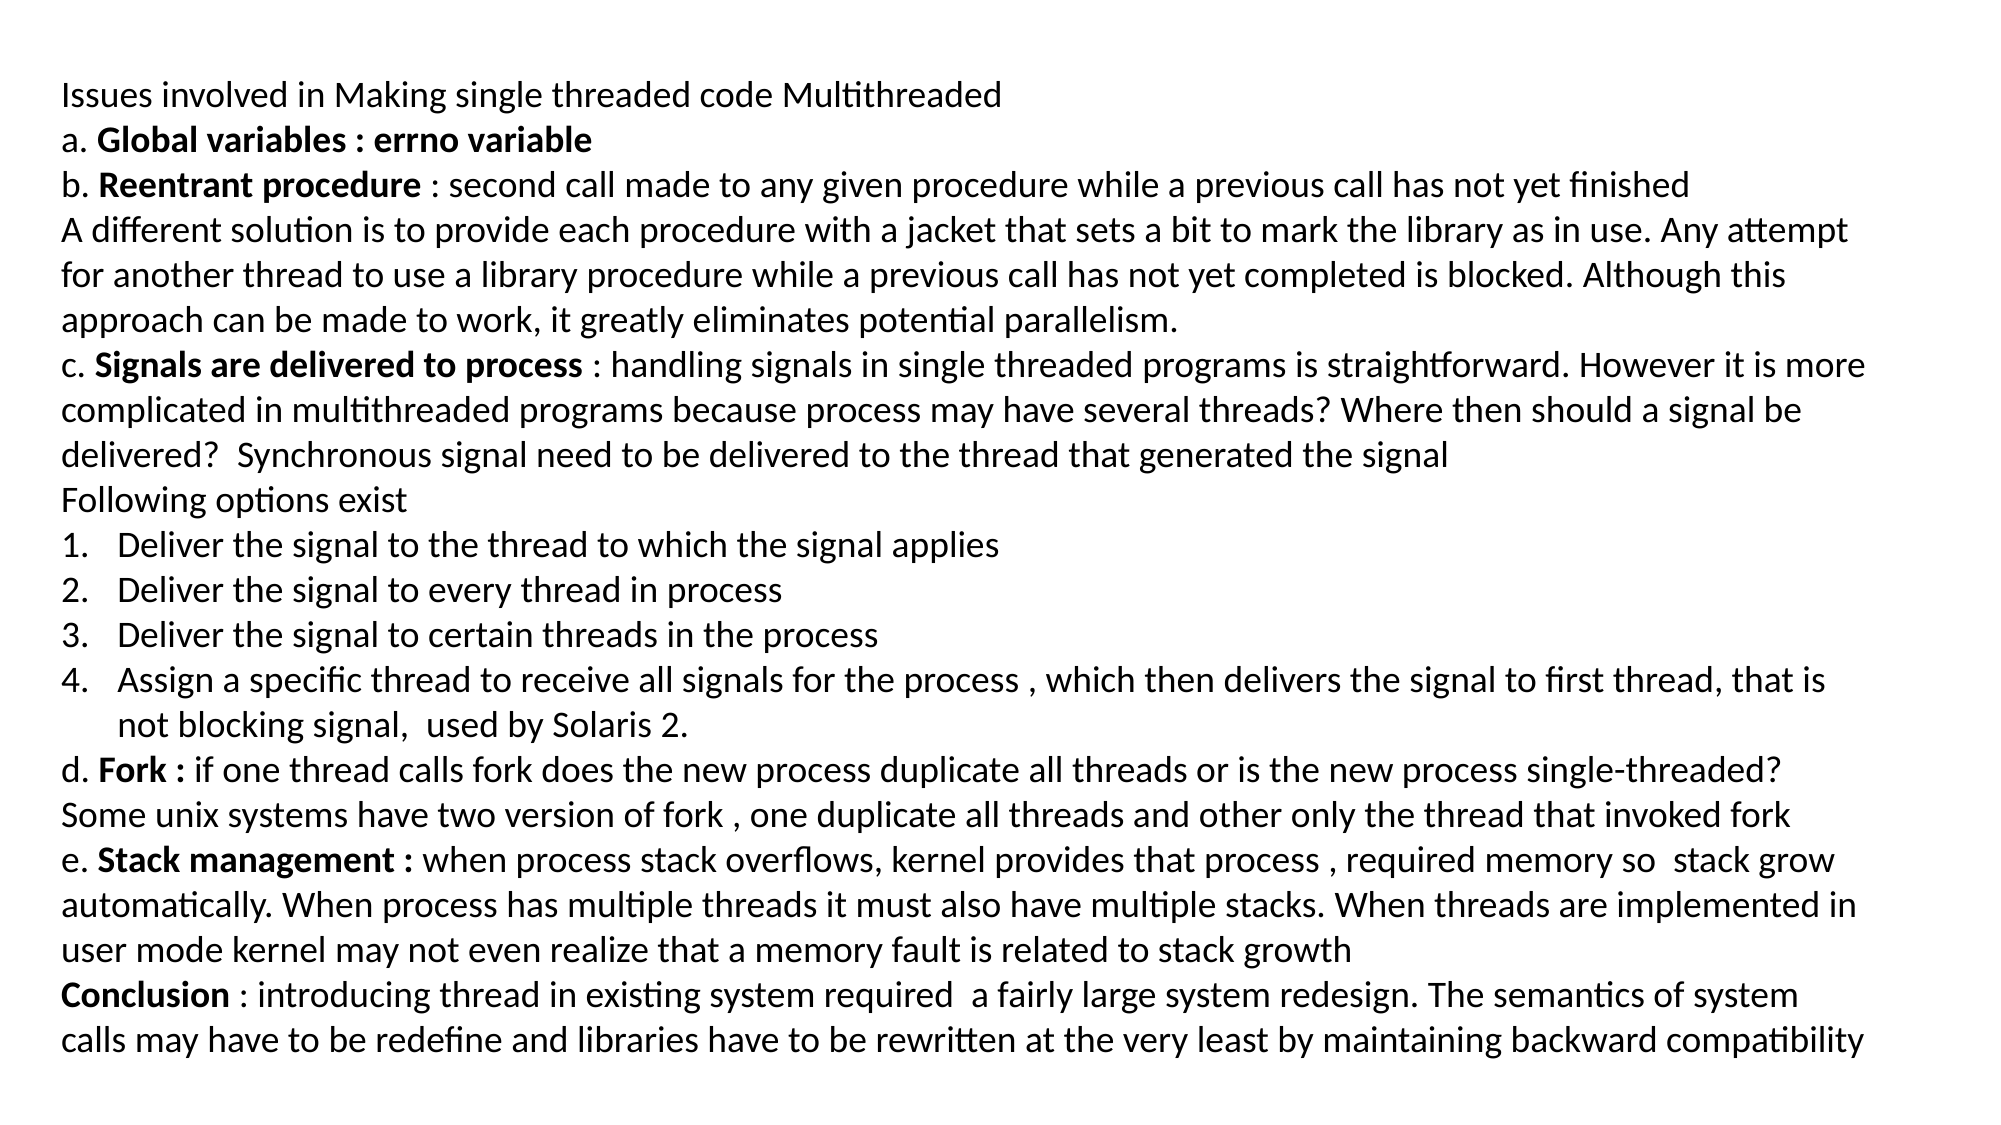

Issues involved in Making single threaded code Multithreaded
a. Global variables : errno variable
b. Reentrant procedure : second call made to any given procedure while a previous call has not yet finished
A different solution is to provide each procedure with a jacket that sets a bit to mark the library as in use. Any attempt for another thread to use a library procedure while a previous call has not yet completed is blocked. Although this approach can be made to work, it greatly eliminates potential parallelism.
c. Signals are delivered to process : handling signals in single threaded programs is straightforward. However it is more complicated in multithreaded programs because process may have several threads? Where then should a signal be delivered?  Synchronous signal need to be delivered to the thread that generated the signal
Following options exist
Deliver the signal to the thread to which the signal applies
Deliver the signal to every thread in process
Deliver the signal to certain threads in the process
Assign a specific thread to receive all signals for the process , which then delivers the signal to first thread, that is not blocking signal,  used by Solaris 2.
d. Fork : if one thread calls fork does the new process duplicate all threads or is the new process single-threaded?
Some unix systems have two version of fork , one duplicate all threads and other only the thread that invoked fork
e. Stack management : when process stack overflows, kernel provides that process , required memory so  stack grow automatically. When process has multiple threads it must also have multiple stacks. When threads are implemented in user mode kernel may not even realize that a memory fault is related to stack growth
Conclusion : introducing thread in existing system required  a fairly large system redesign. The semantics of system calls may have to be redefine and libraries have to be rewritten at the very least by maintaining backward compatibility